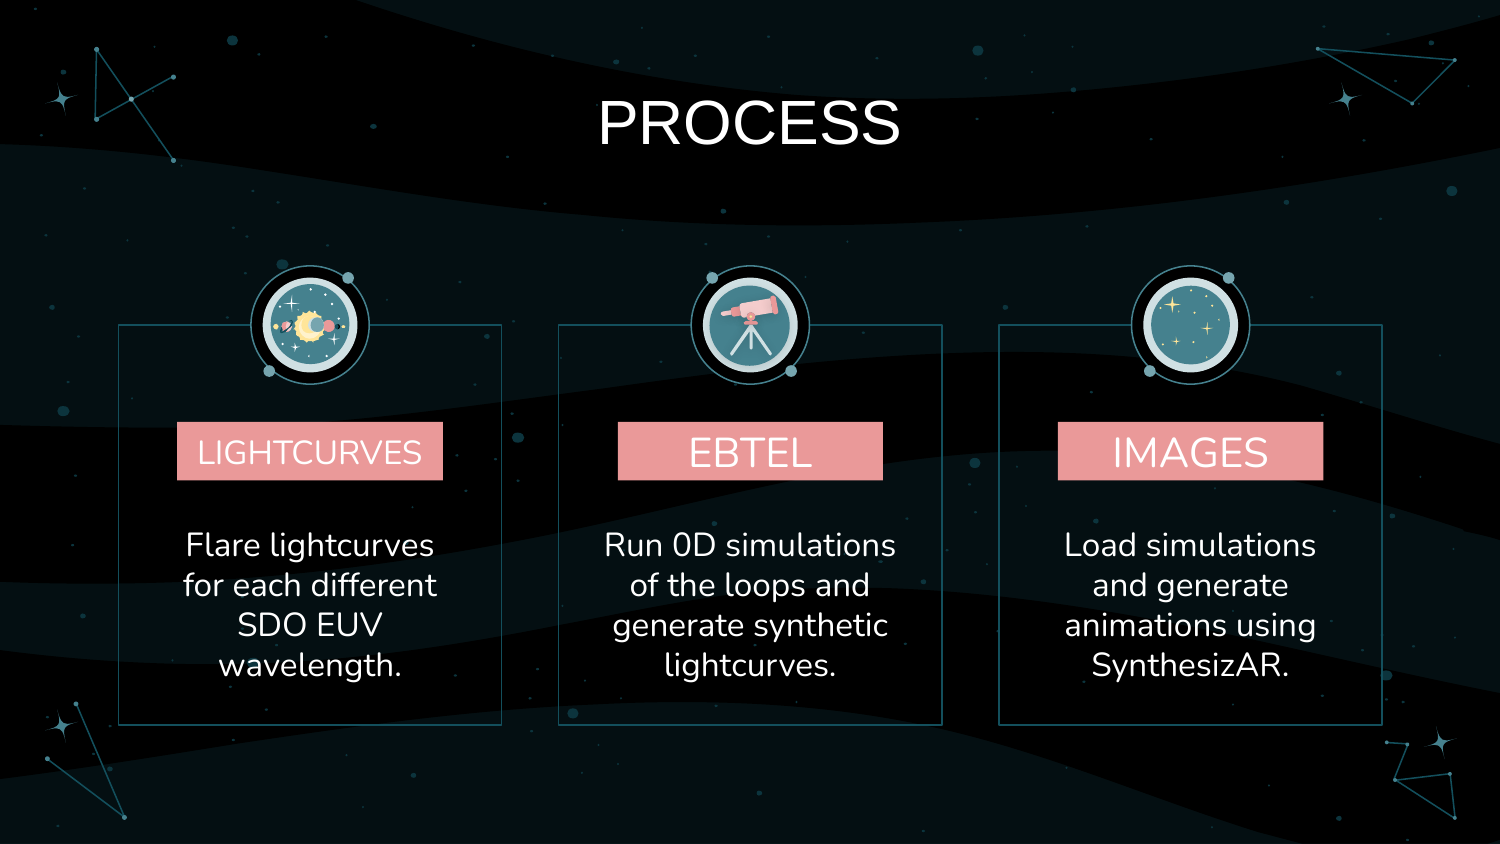

# PROCESS

LIGHTCURVES
EBTEL
IMAGES
Flare lightcurves for each different SDO EUV wavelength.
Run 0D simulations of the loops and generate synthetic lightcurves.
Load simulations and generate animations using SynthesizAR.